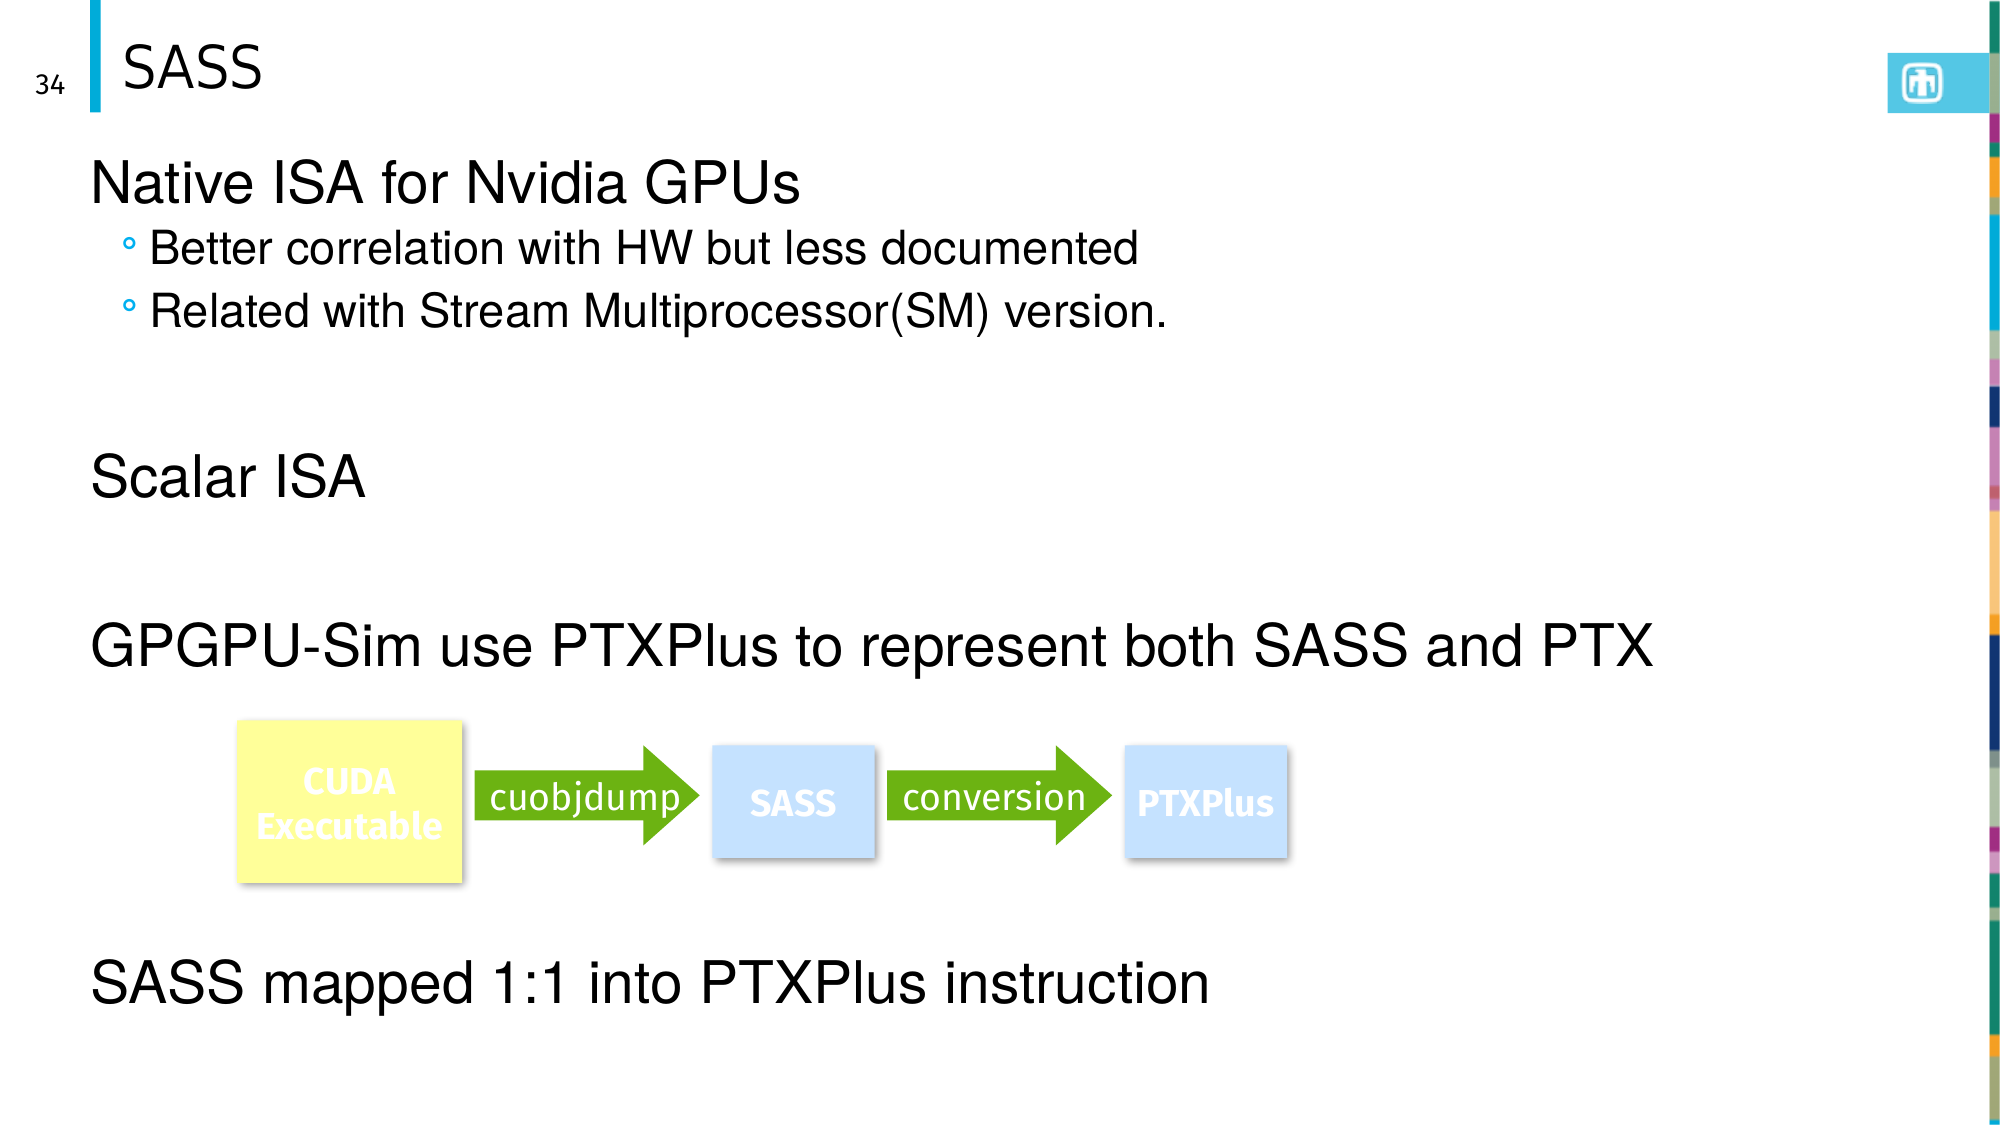

# SASS
34
Native ISA for Nvidia GPUs
Better correlation with HW but less documented
Related with Stream Multiprocessor(SM) version.

Scalar ISA

GPGPU-Sim use PTXPlus to represent both SASS and PTX

SASS mapped 1:1 into PTXPlus instruction

CUDA
Executable
cuobjdump
SASS
conversion
PTXPlus